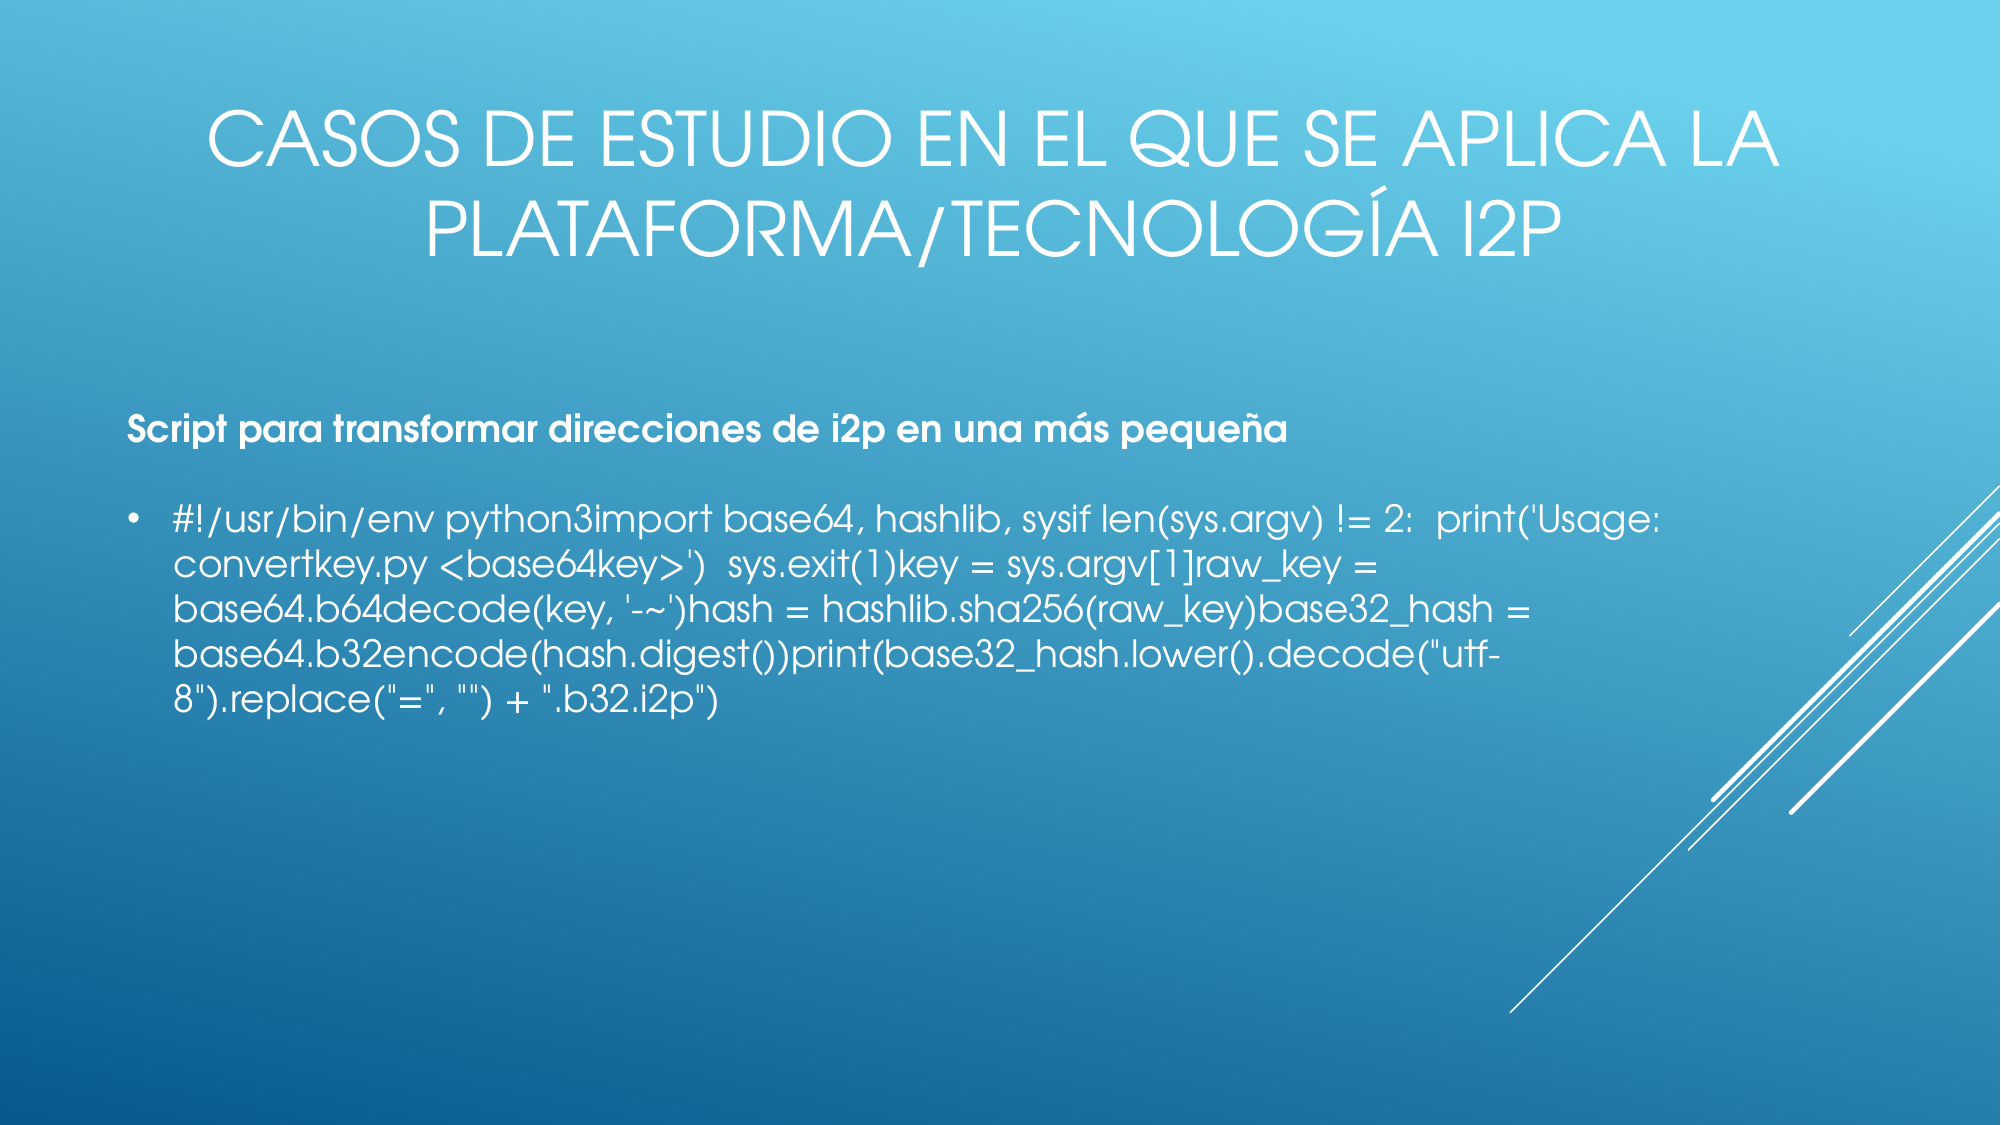

# Casos de estudio en el que se aplica la plataforma/tecnología I2P
Script para transformar direcciones de i2p en una más pequeña

#!/usr/bin/env python3import base64, hashlib, sysif len(sys.argv) != 2:  print('Usage: convertkey.py <base64key>')  sys.exit(1)key = sys.argv[1]raw_key = base64.b64decode(key, '-~')hash = hashlib.sha256(raw_key)base32_hash = base64.b32encode(hash.digest())print(base32_hash.lower().decode("utf-8").replace("=", "") + ".b32.i2p")